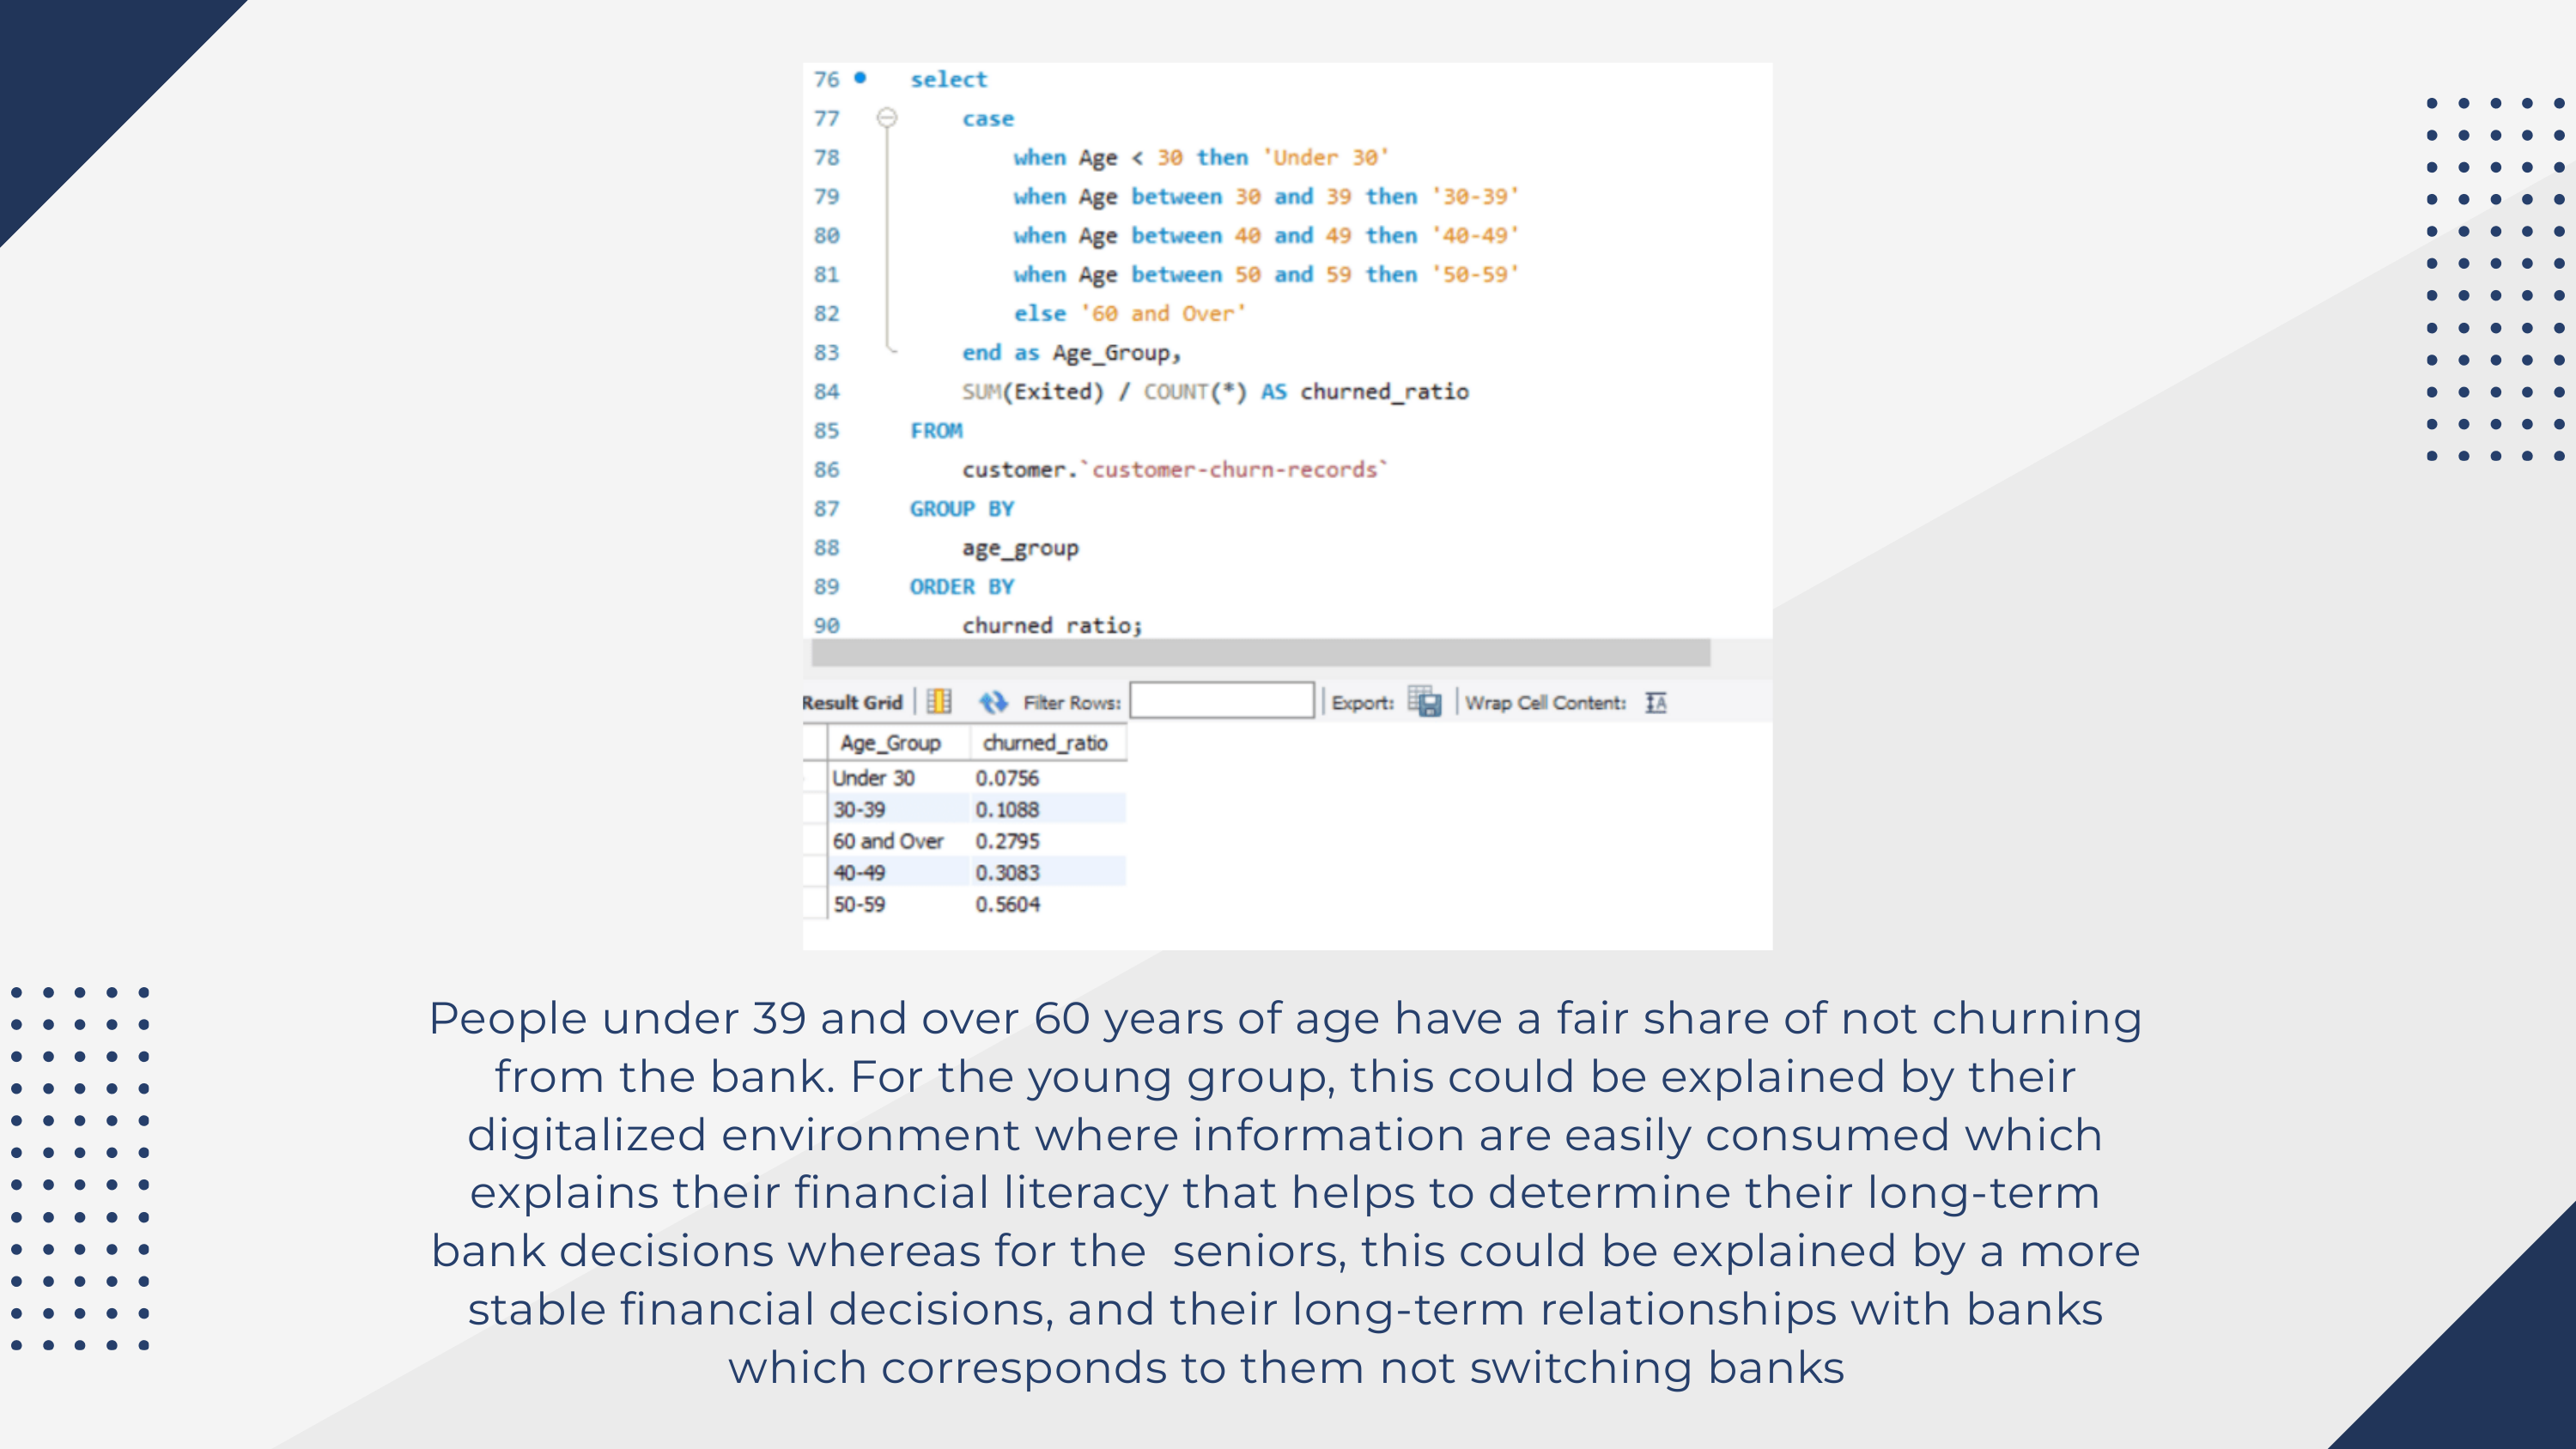

People under 39 and over 60 years of age have a fair share of not churning from the bank. For the young group, this could be explained by their digitalized environment where information are easily consumed which explains their financial literacy that helps to determine their long-term bank decisions whereas for the  seniors, this could be explained by a more stable financial decisions, and their long-term relationships with banks which corresponds to them not switching banks